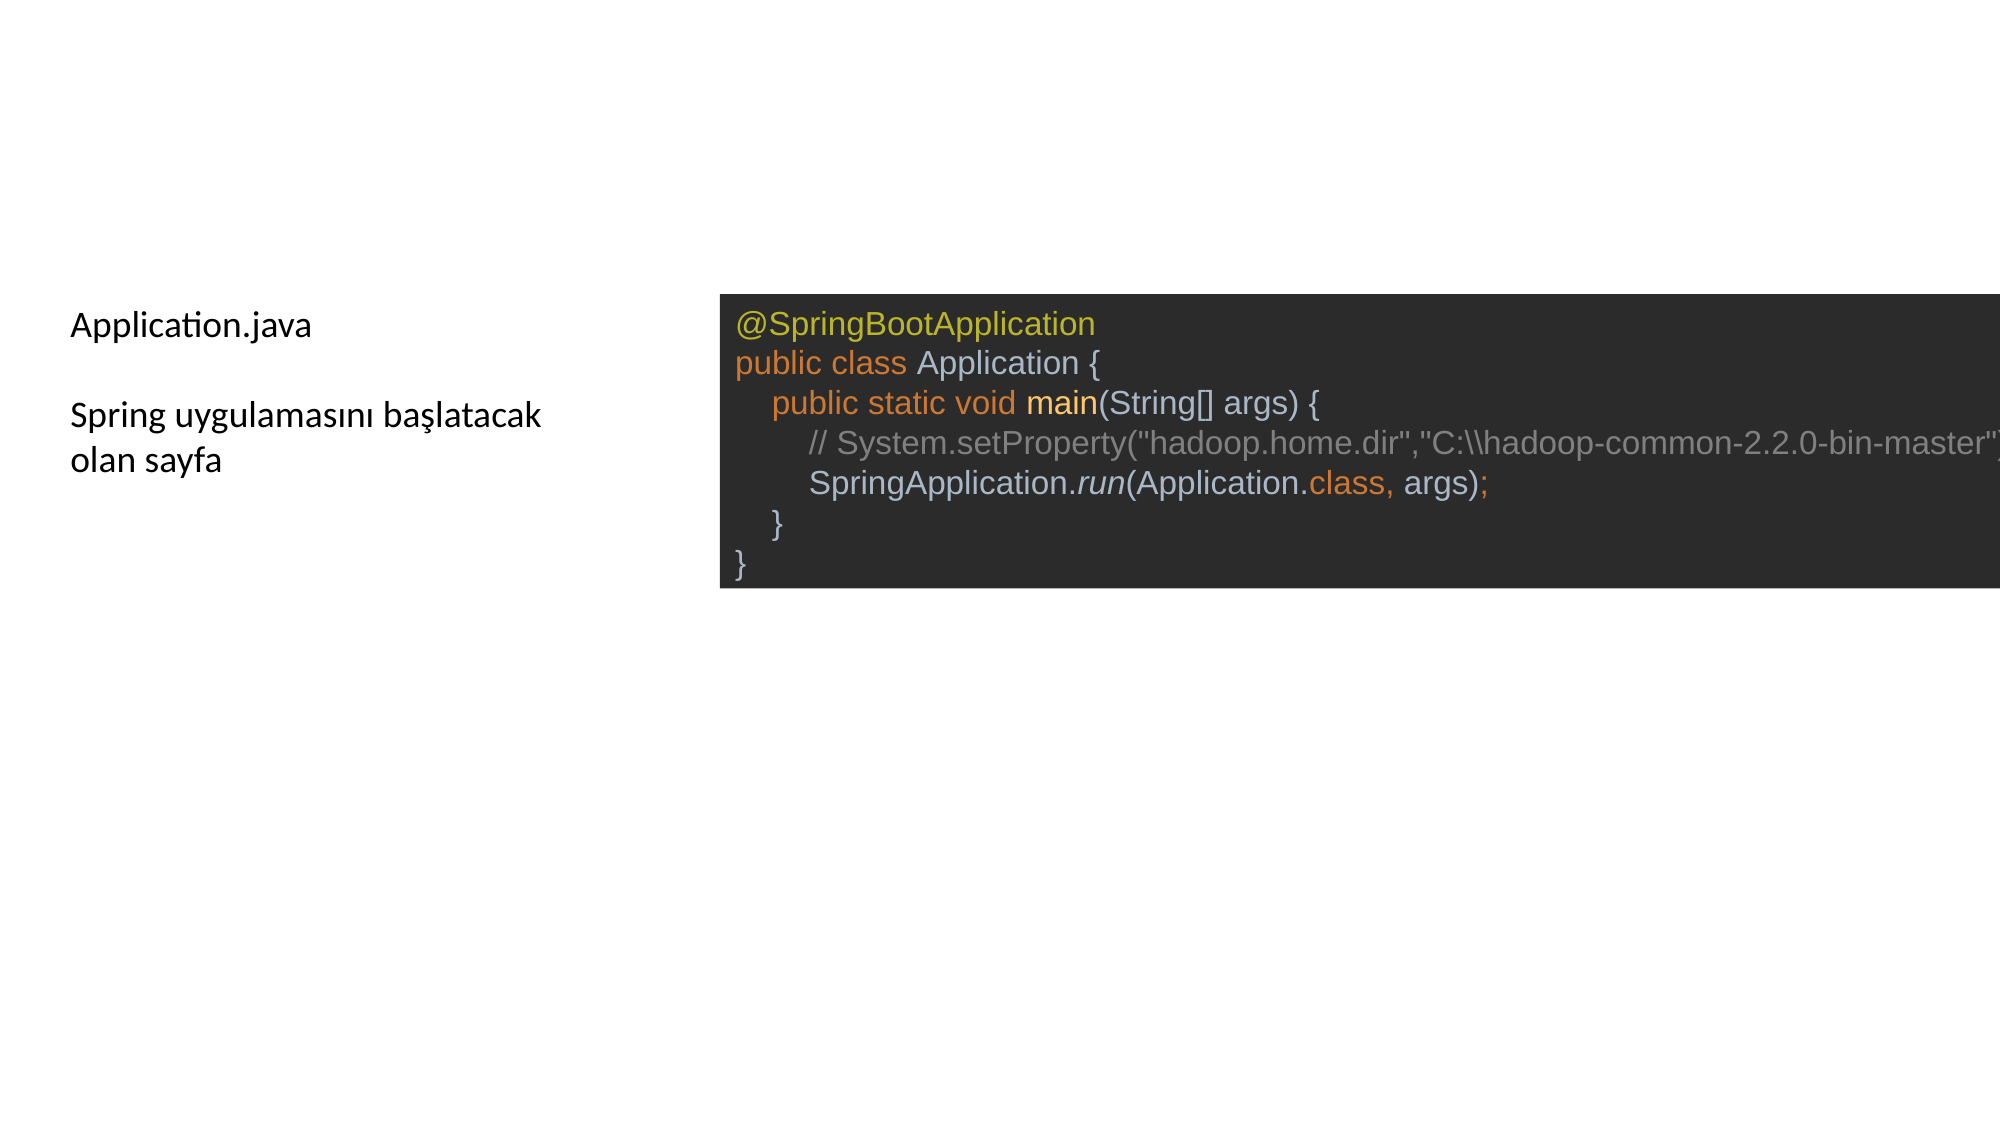

Application.java

Spring uygulamasını başlatacak
olan sayfa
@SpringBootApplication
public class Application {
    public static void main(String[] args) {
        // System.setProperty("hadoop.home.dir","C:\\hadoop-common-2.2.0-bin-master");
        SpringApplication.run(Application.class, args);
    }
}